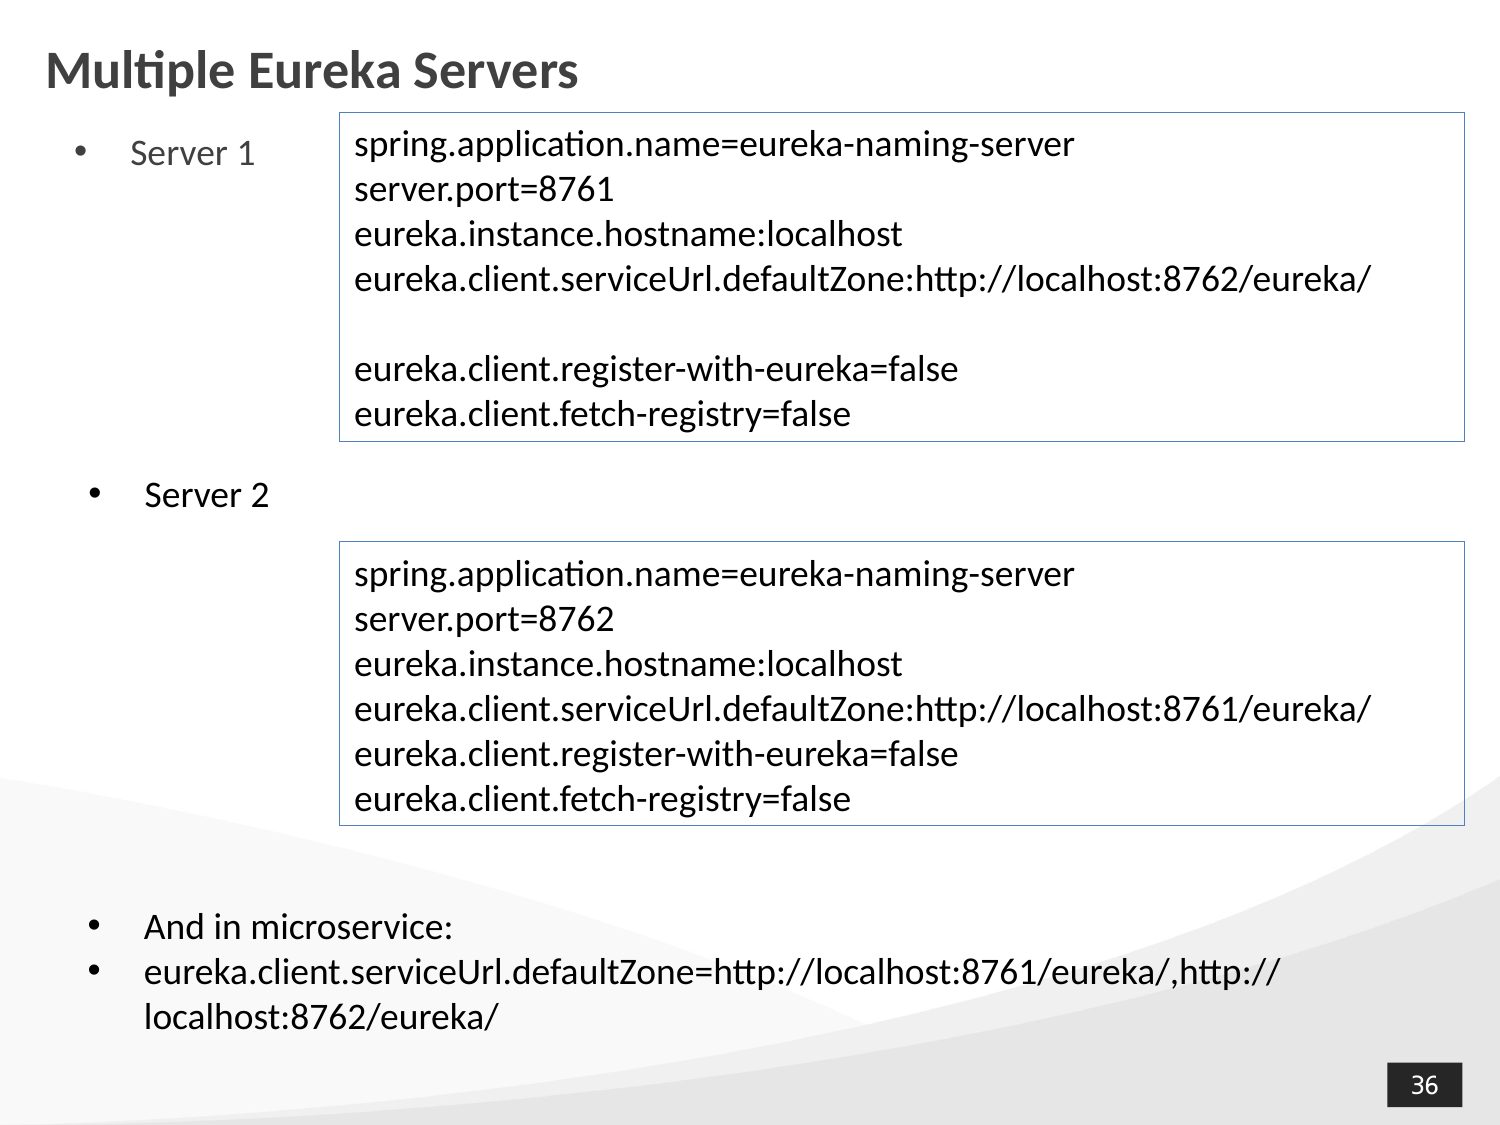

# Multiple Eureka Servers
spring.application.name=eureka-naming-server
server.port=8761
eureka.instance.hostname:localhost
eureka.client.serviceUrl.defaultZone:http://localhost:8762/eureka/
eureka.client.register-with-eureka=false
eureka.client.fetch-registry=false
Server 1
Server 2
spring.application.name=eureka-naming-server
server.port=8762
eureka.instance.hostname:localhost
eureka.client.serviceUrl.defaultZone:http://localhost:8761/eureka/
eureka.client.register-with-eureka=false
eureka.client.fetch-registry=false
And in microservice:
eureka.client.serviceUrl.defaultZone=http://localhost:8761/eureka/,http://localhost:8762/eureka/